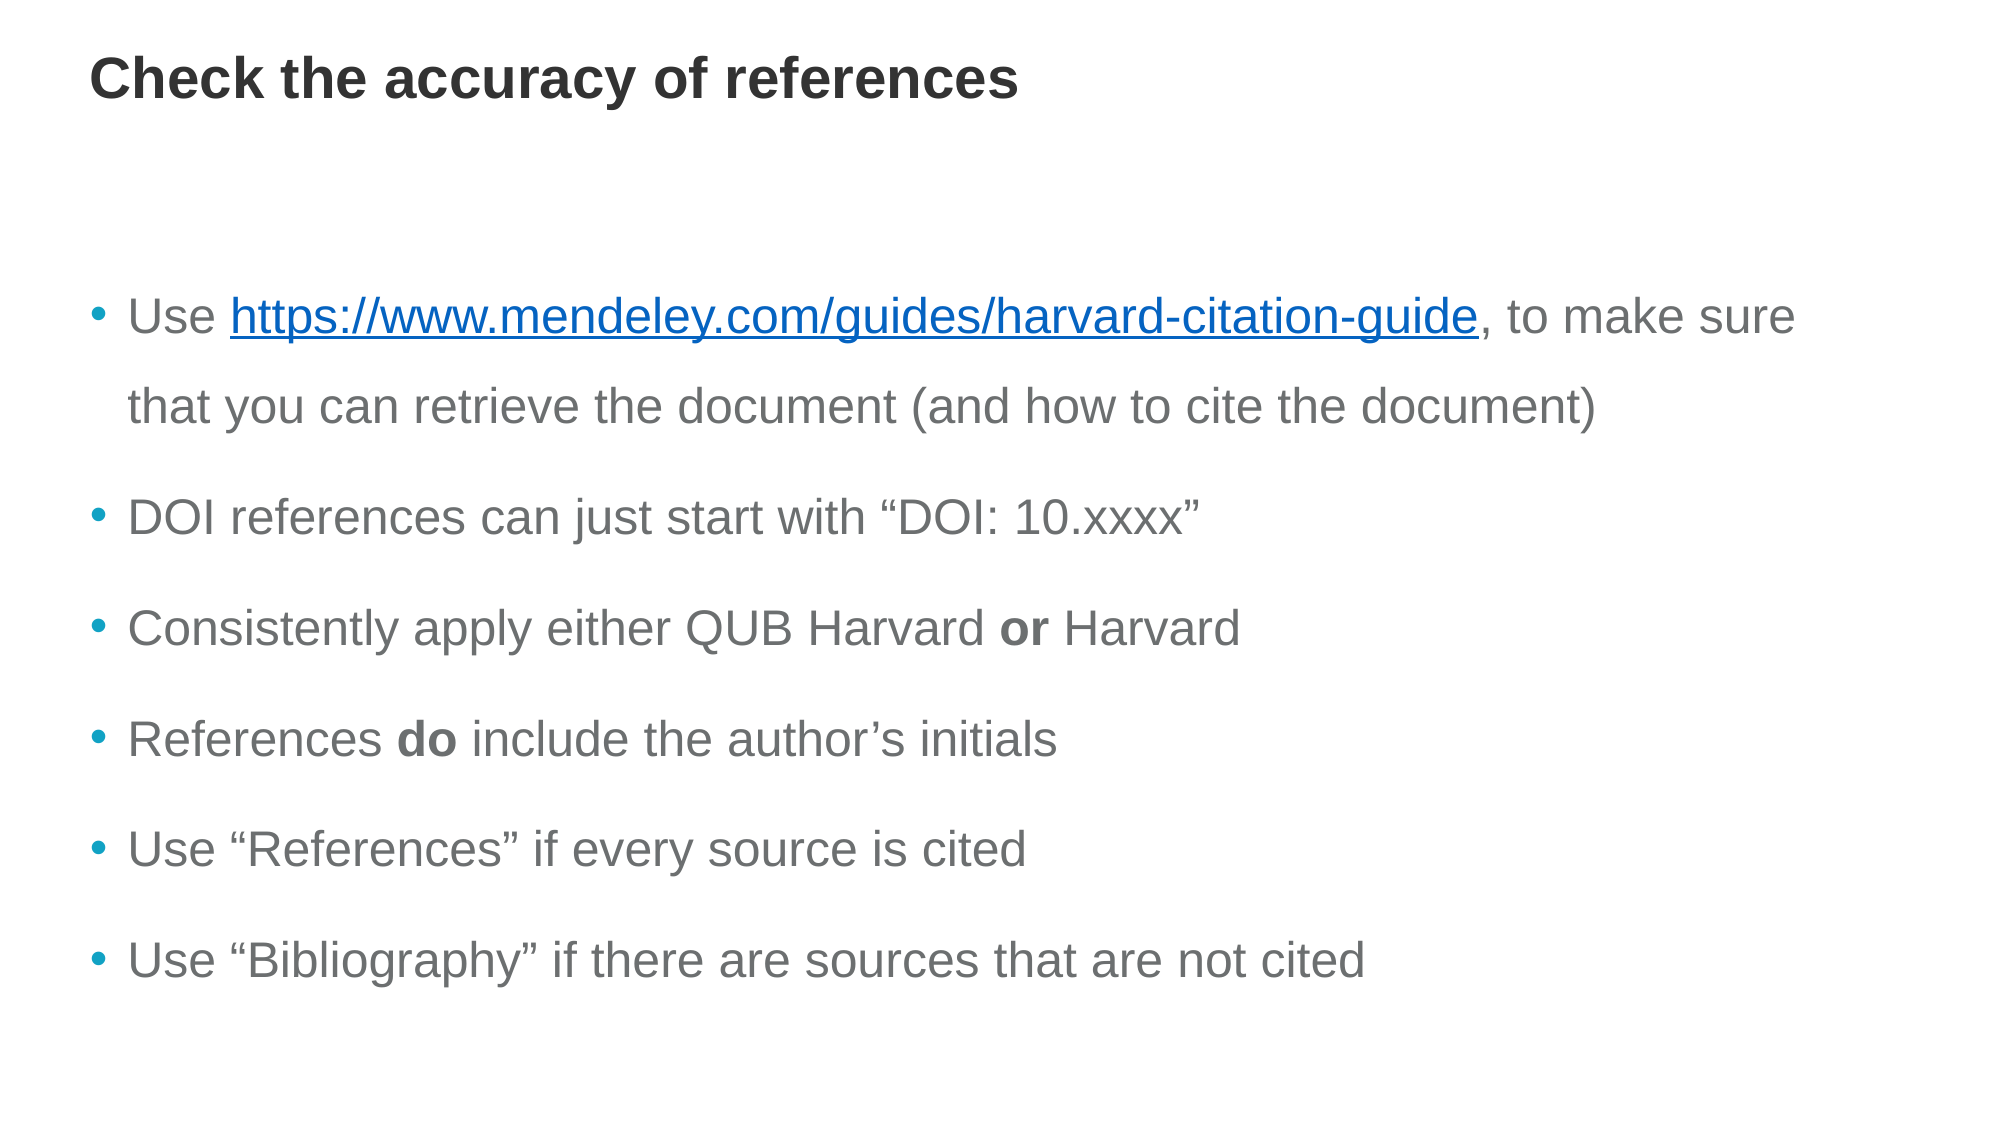

Check the accuracy of references
Use https://www.mendeley.com/guides/harvard-citation-guide, to make sure that you can retrieve the document (and how to cite the document)
DOI references can just start with “DOI: 10.xxxx”
Consistently apply either QUB Harvard or Harvard
References do include the author’s initials
Use “References” if every source is cited
Use “Bibliography” if there are sources that are not cited